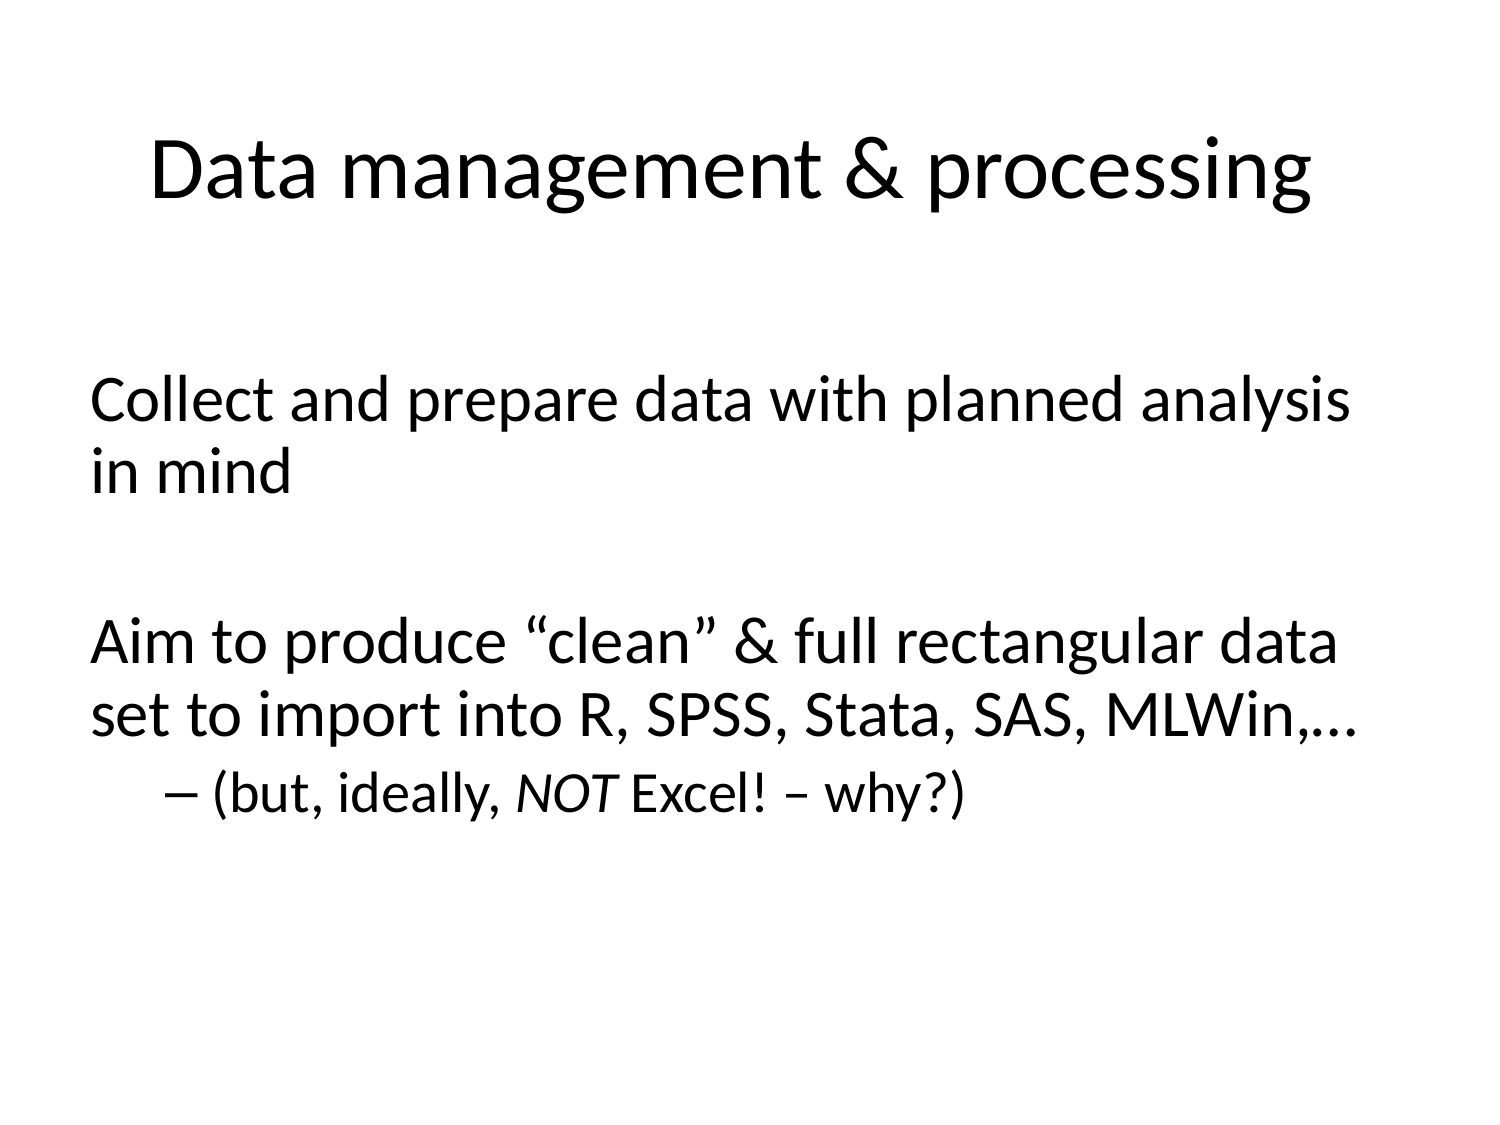

# Data management & processing

Collect and prepare data with planned analysis in mind

Aim to produce “clean” & full rectangular data set to import into R, SPSS, Stata, SAS, MLWin,…
(but, ideally, NOT Excel! – why?)